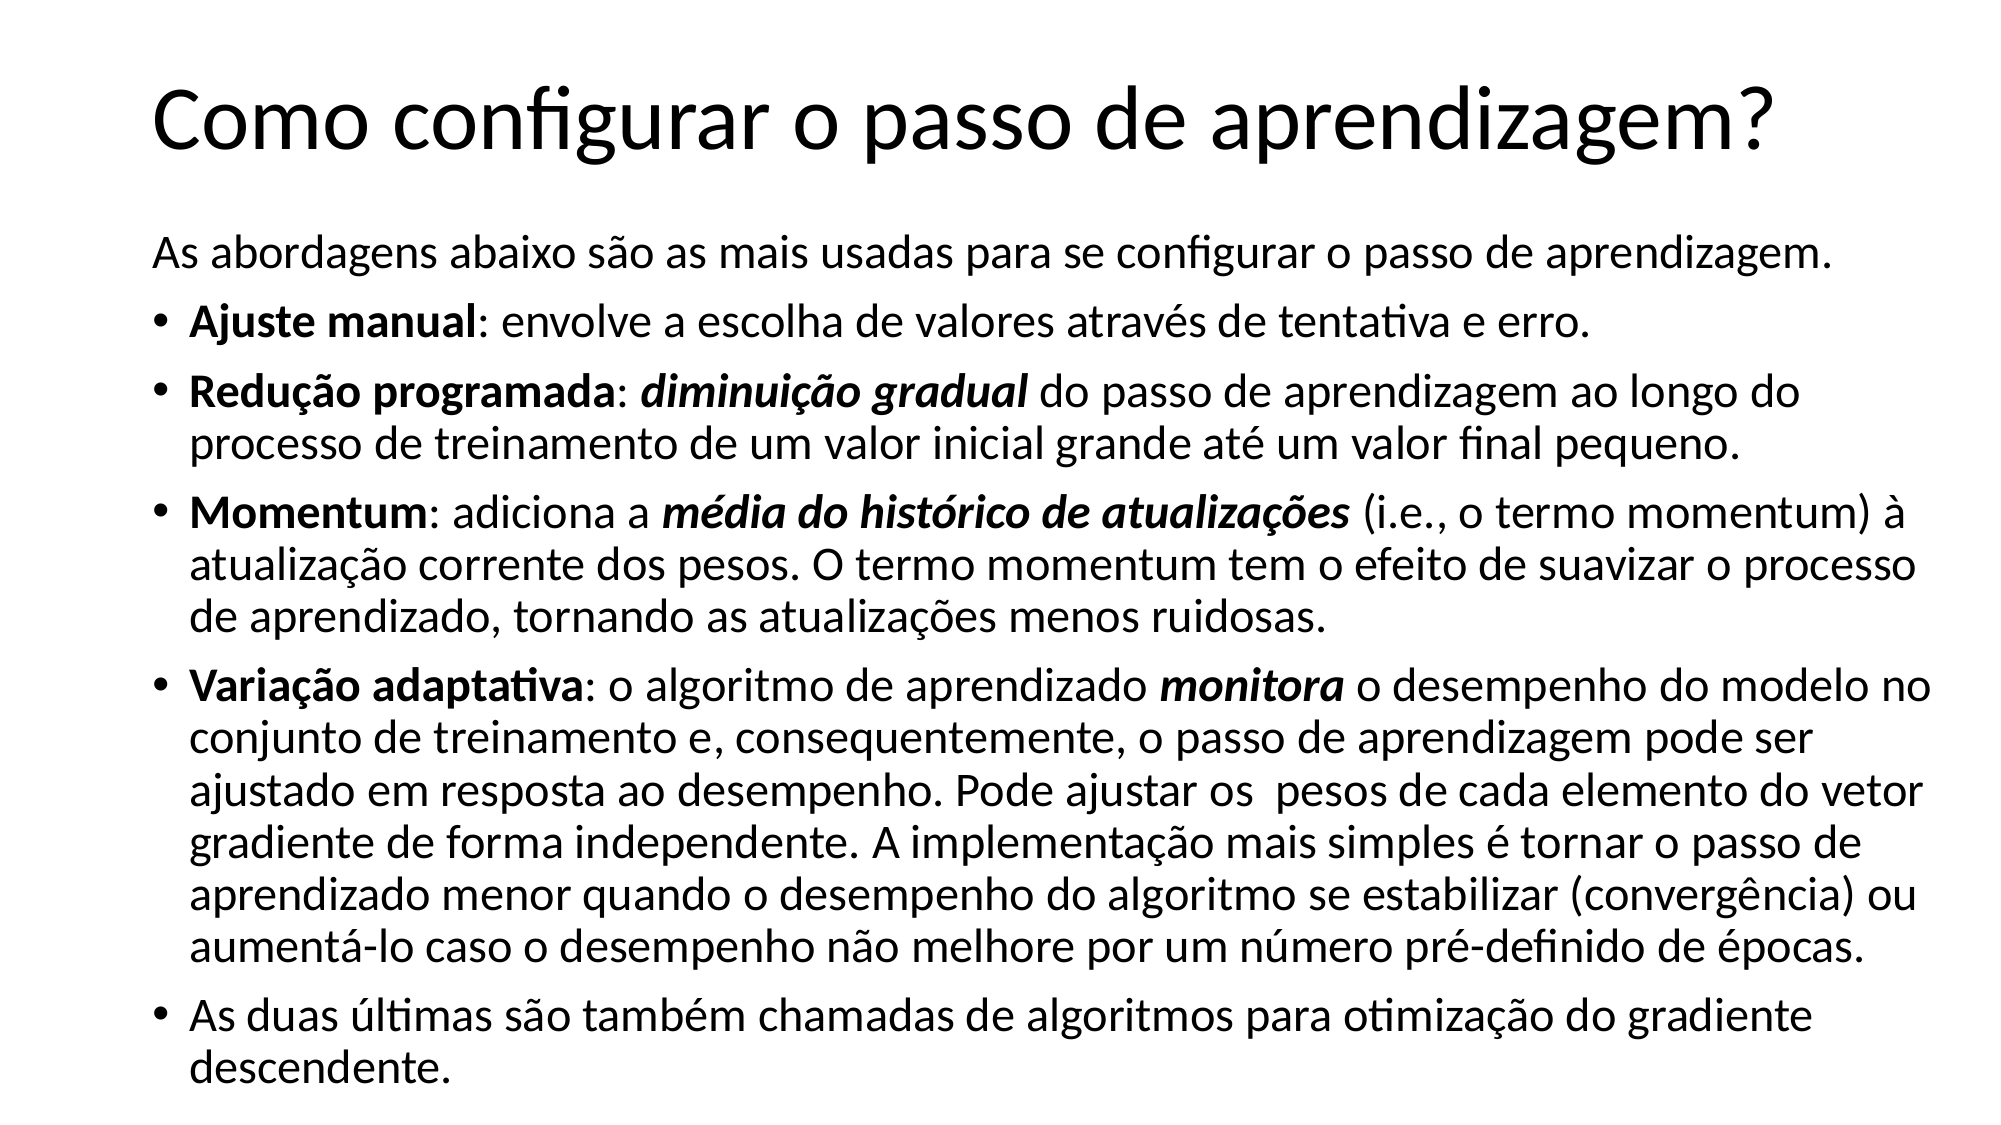

# Como configurar o passo de aprendizagem?
As abordagens abaixo são as mais usadas para se configurar o passo de aprendizagem.
Ajuste manual: envolve a escolha de valores através de tentativa e erro.
Redução programada: diminuição gradual do passo de aprendizagem ao longo do processo de treinamento de um valor inicial grande até um valor final pequeno.
Momentum: adiciona a média do histórico de atualizações (i.e., o termo momentum) à atualização corrente dos pesos. O termo momentum tem o efeito de suavizar o processo de aprendizado, tornando as atualizações menos ruidosas.
Variação adaptativa: o algoritmo de aprendizado monitora o desempenho do modelo no conjunto de treinamento e, consequentemente, o passo de aprendizagem pode ser ajustado em resposta ao desempenho. Pode ajustar os  pesos de cada elemento do vetor gradiente de forma independente. A implementação mais simples é tornar o passo de aprendizado menor quando o desempenho do algoritmo se estabilizar (convergência) ou aumentá-lo caso o desempenho não melhore por um número pré-definido de épocas.
As duas últimas são também chamadas de algoritmos para otimização do gradiente descendente.